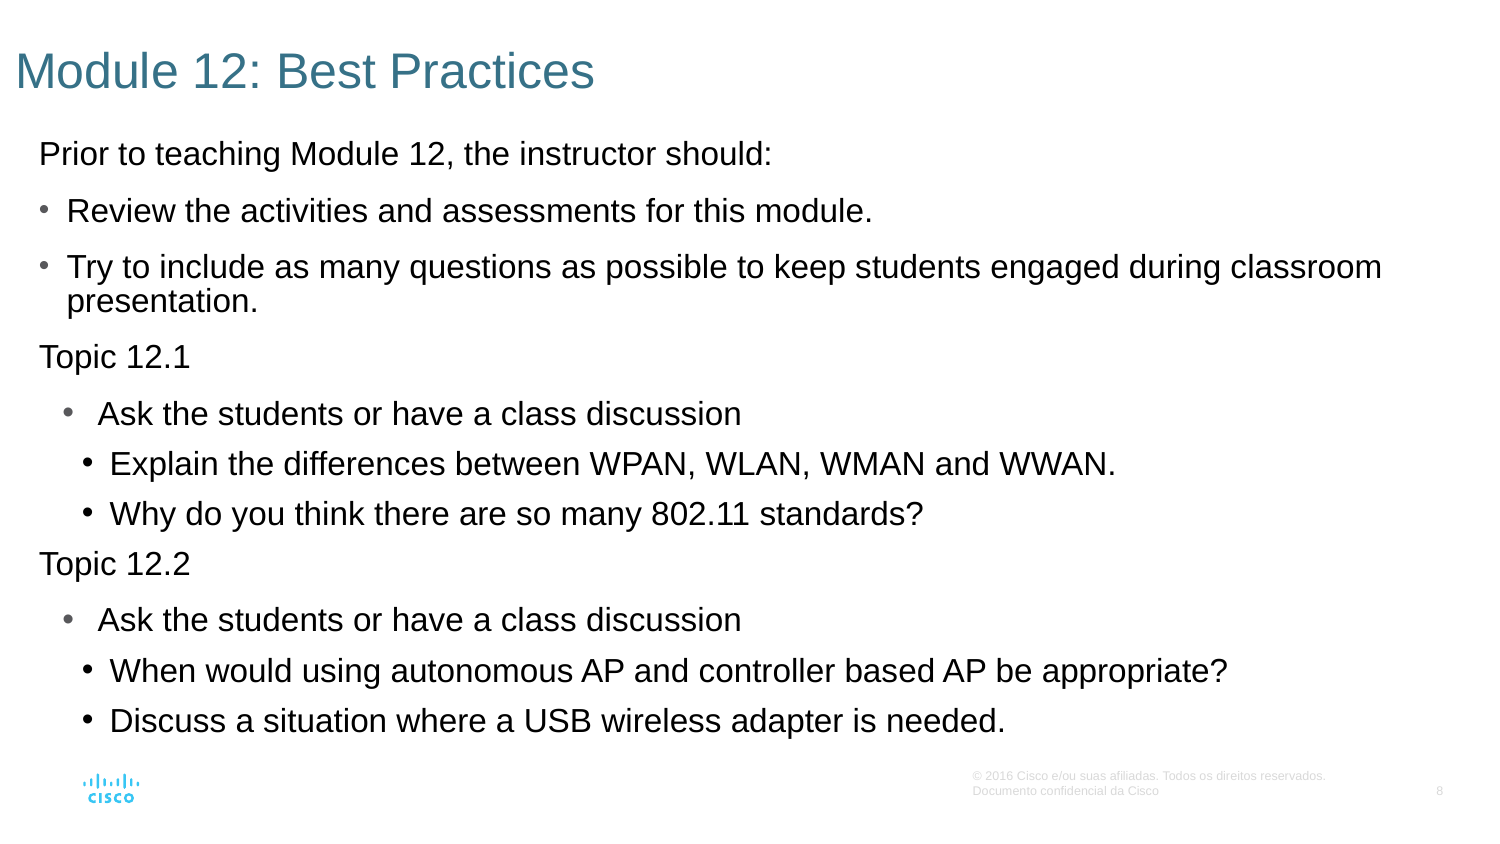

# Module 12: Best Practices
Prior to teaching Module 12, the instructor should:
Review the activities and assessments for this module.
Try to include as many questions as possible to keep students engaged during classroom presentation.
Topic 12.1
Ask the students or have a class discussion
Explain the differences between WPAN, WLAN, WMAN and WWAN.
Why do you think there are so many 802.11 standards?
Topic 12.2
Ask the students or have a class discussion
When would using autonomous AP and controller based AP be appropriate?
Discuss a situation where a USB wireless adapter is needed.